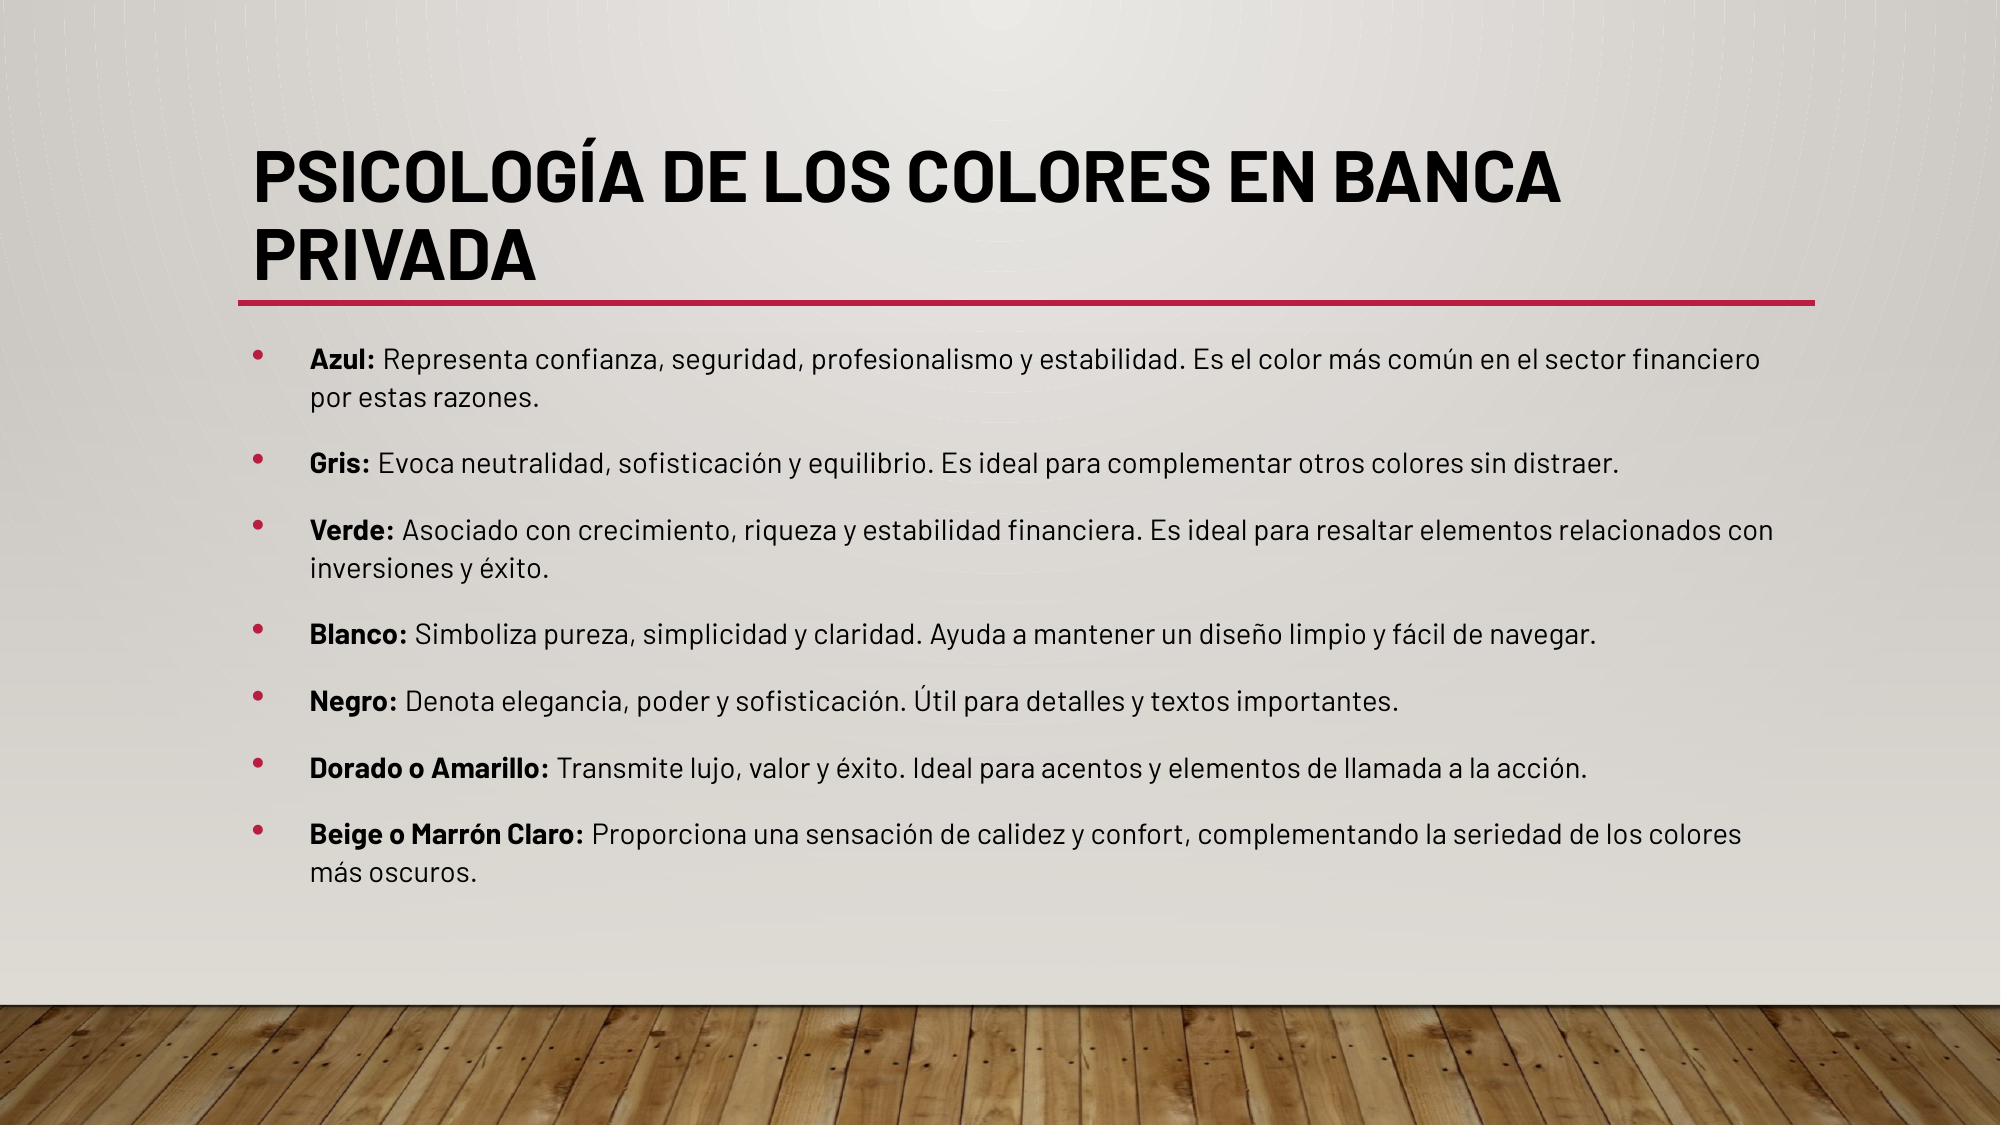

# Psicología de los Colores en Banca Privada
Azul: Representa confianza, seguridad, profesionalismo y estabilidad. Es el color más común en el sector financiero por estas razones.
Gris: Evoca neutralidad, sofisticación y equilibrio. Es ideal para complementar otros colores sin distraer.
Verde: Asociado con crecimiento, riqueza y estabilidad financiera. Es ideal para resaltar elementos relacionados con inversiones y éxito.
Blanco: Simboliza pureza, simplicidad y claridad. Ayuda a mantener un diseño limpio y fácil de navegar.
Negro: Denota elegancia, poder y sofisticación. Útil para detalles y textos importantes.
Dorado o Amarillo: Transmite lujo, valor y éxito. Ideal para acentos y elementos de llamada a la acción.
Beige o Marrón Claro: Proporciona una sensación de calidez y confort, complementando la seriedad de los colores más oscuros.